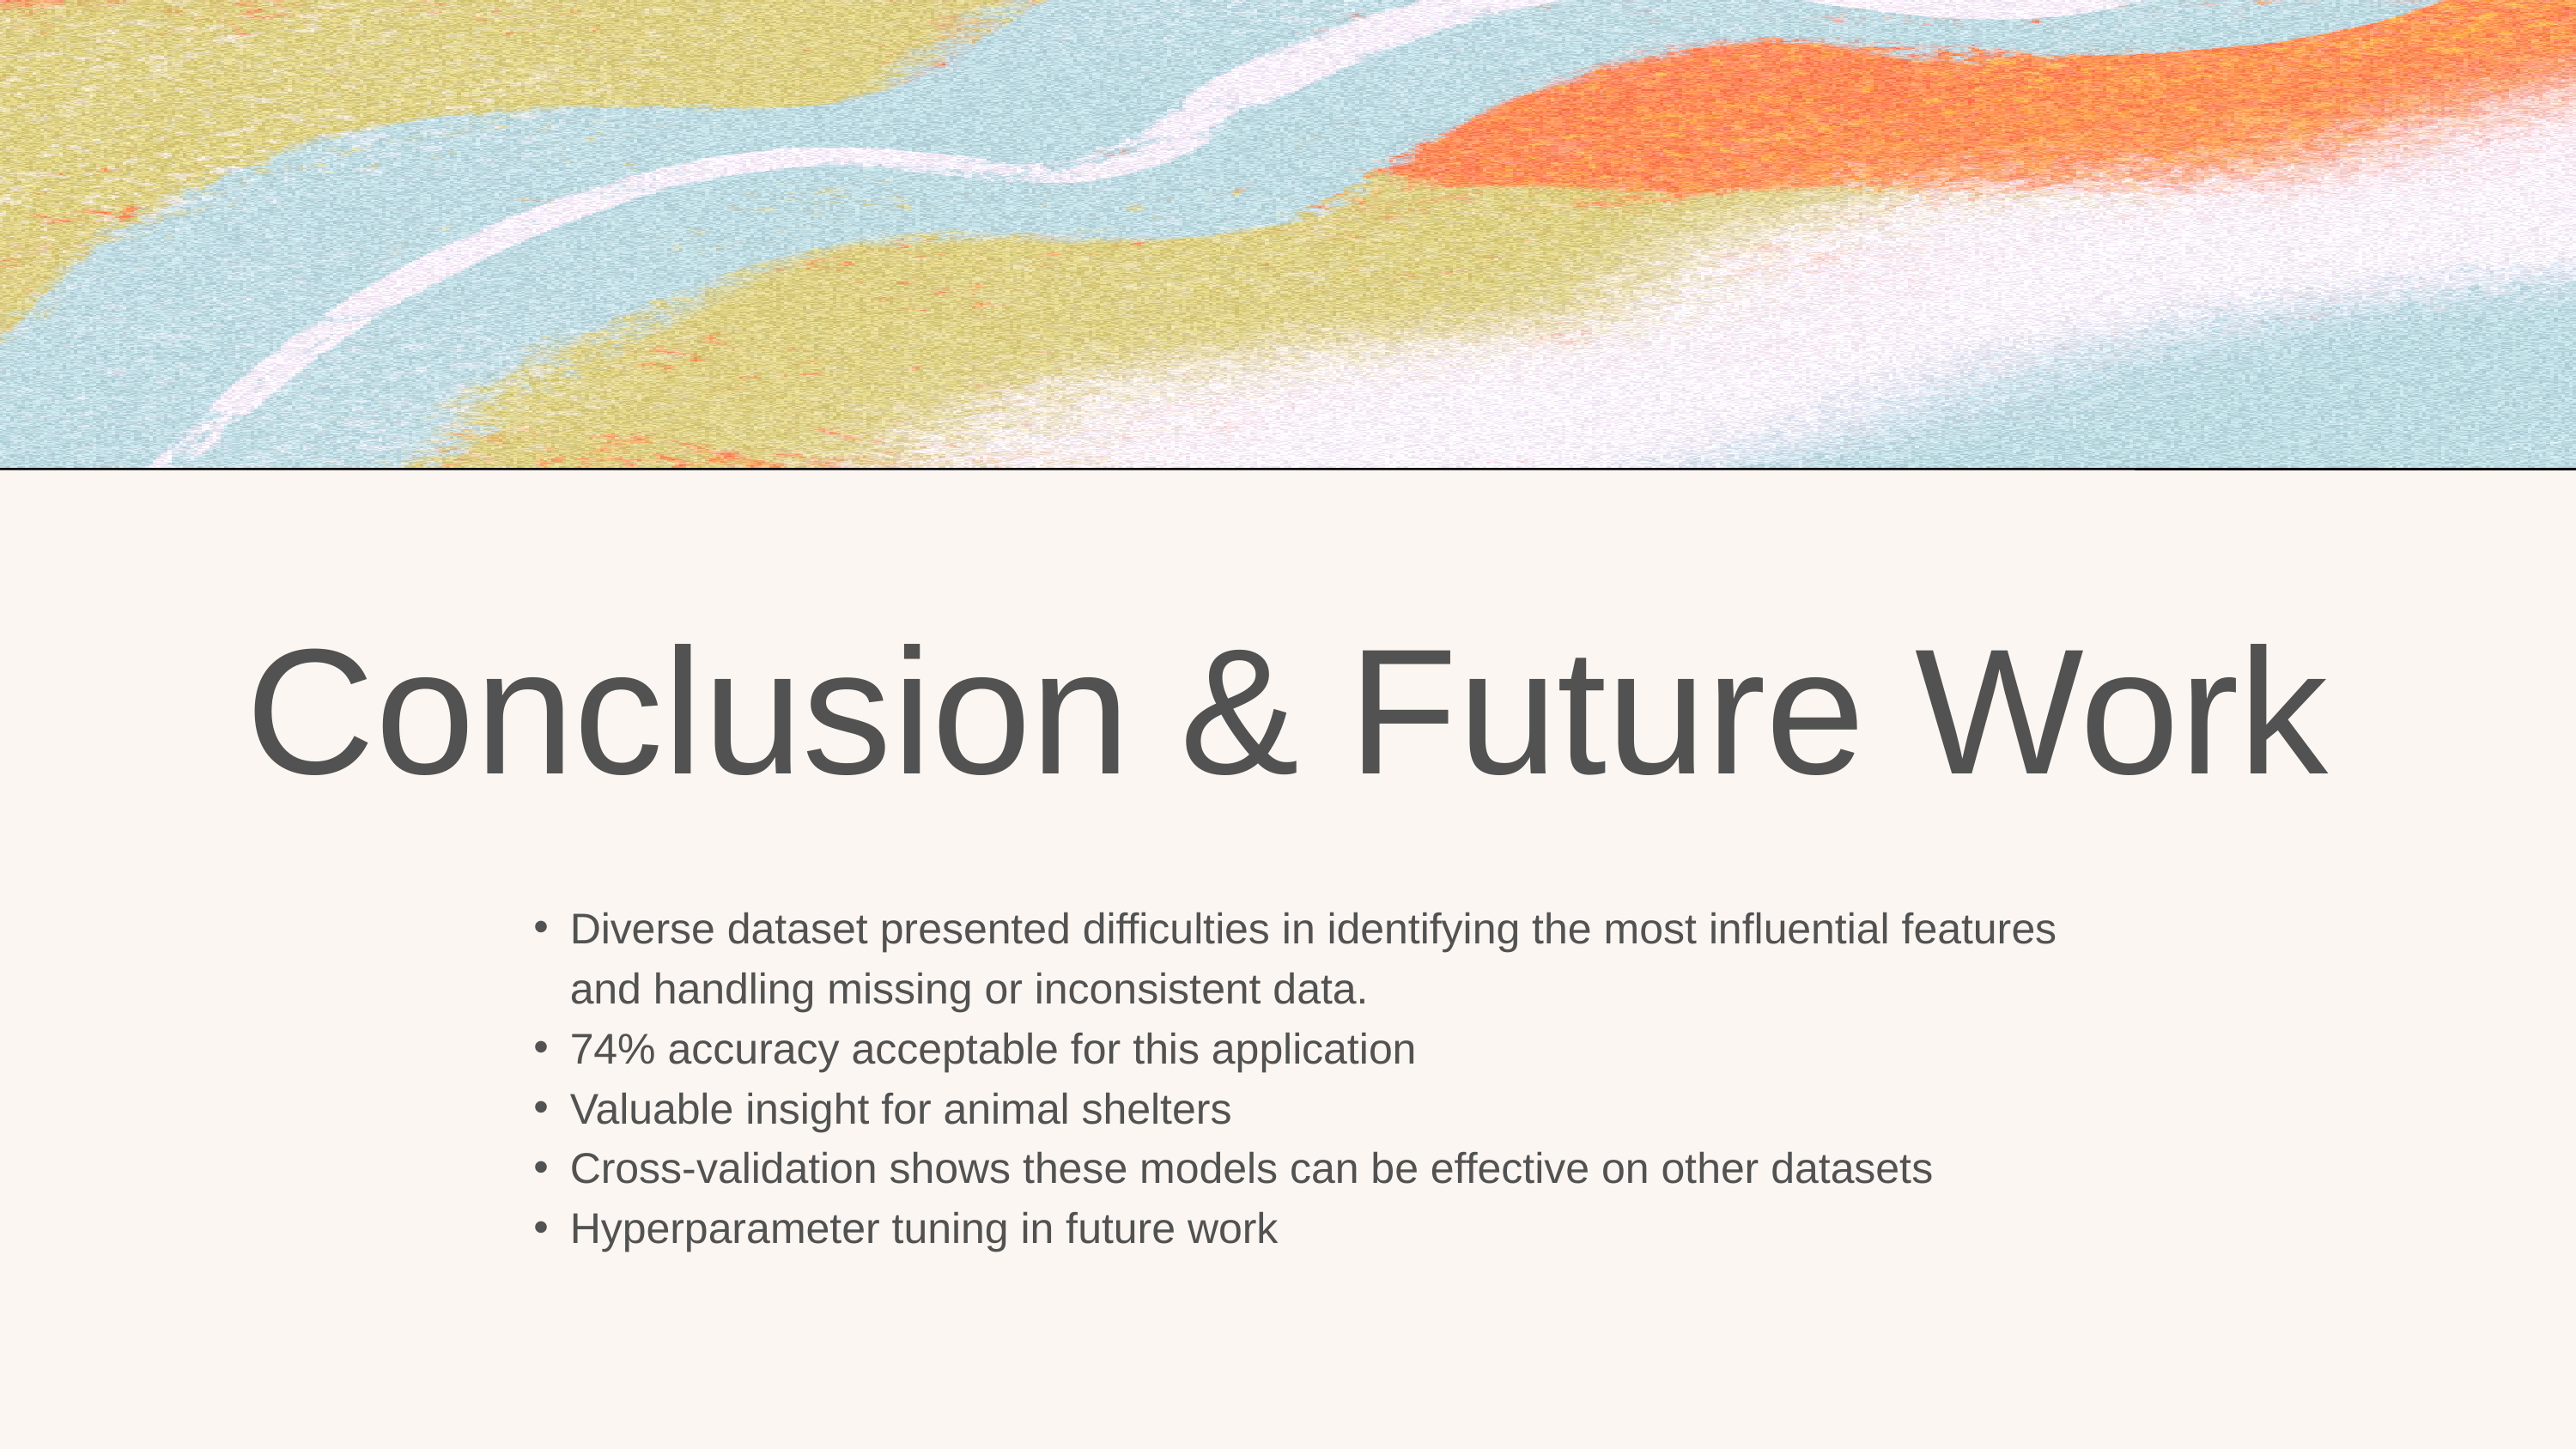

Conclusion & Future Work
Diverse dataset presented difficulties in identifying the most influential features and handling missing or inconsistent data.
74% accuracy acceptable for this application
Valuable insight for animal shelters
Cross-validation shows these models can be effective on other datasets
Hyperparameter tuning in future work